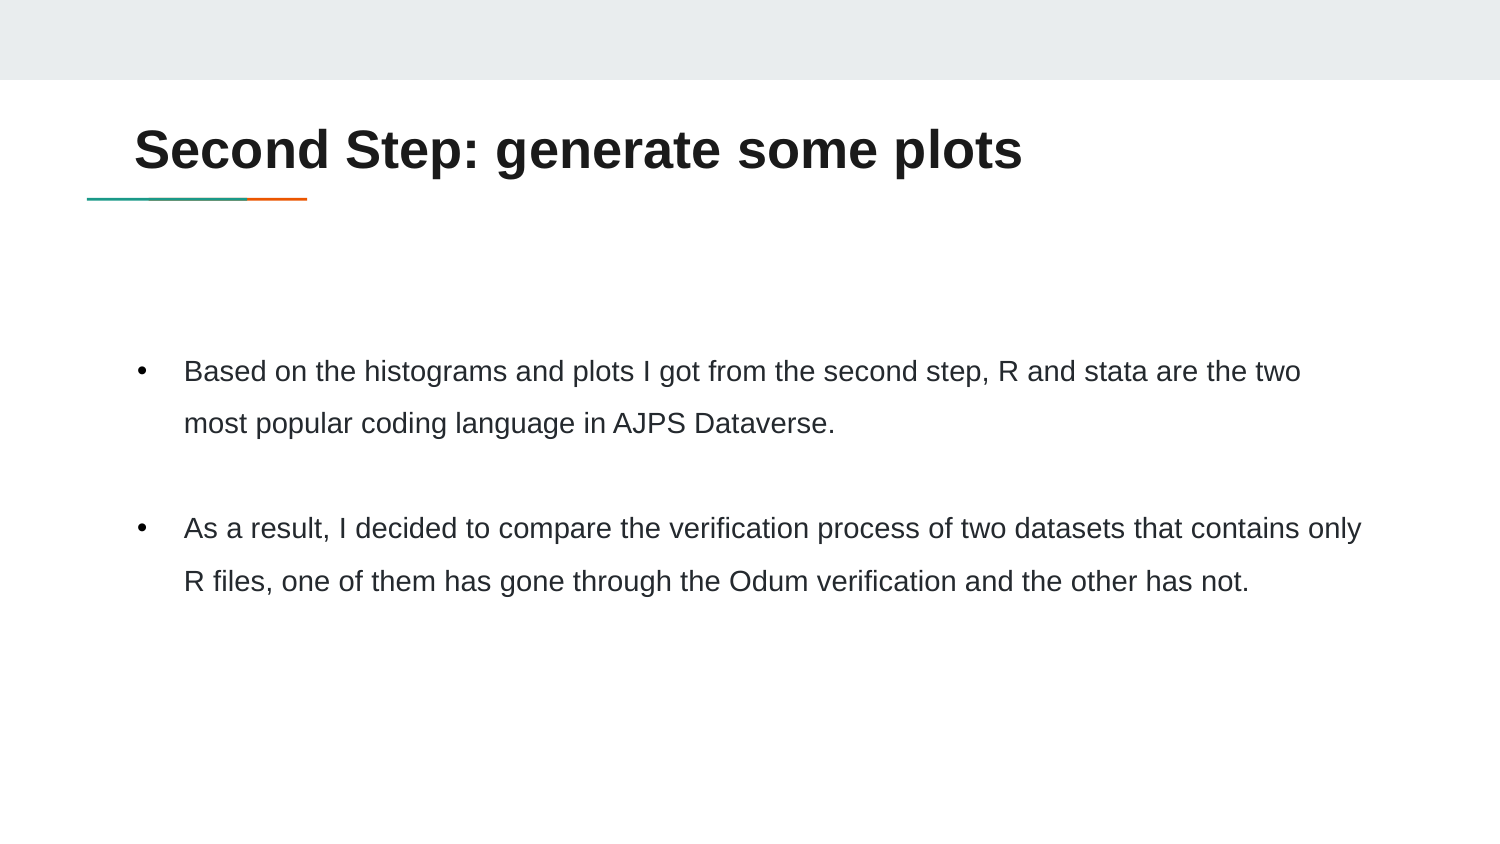

# Second Step: generate some plots
Based on the histograms and plots I got from the second step, R and stata are the two most popular coding language in AJPS Dataverse.

As a result, I decided to compare the verification process of two datasets that contains only R files, one of them has gone through the Odum verification and the other has not.